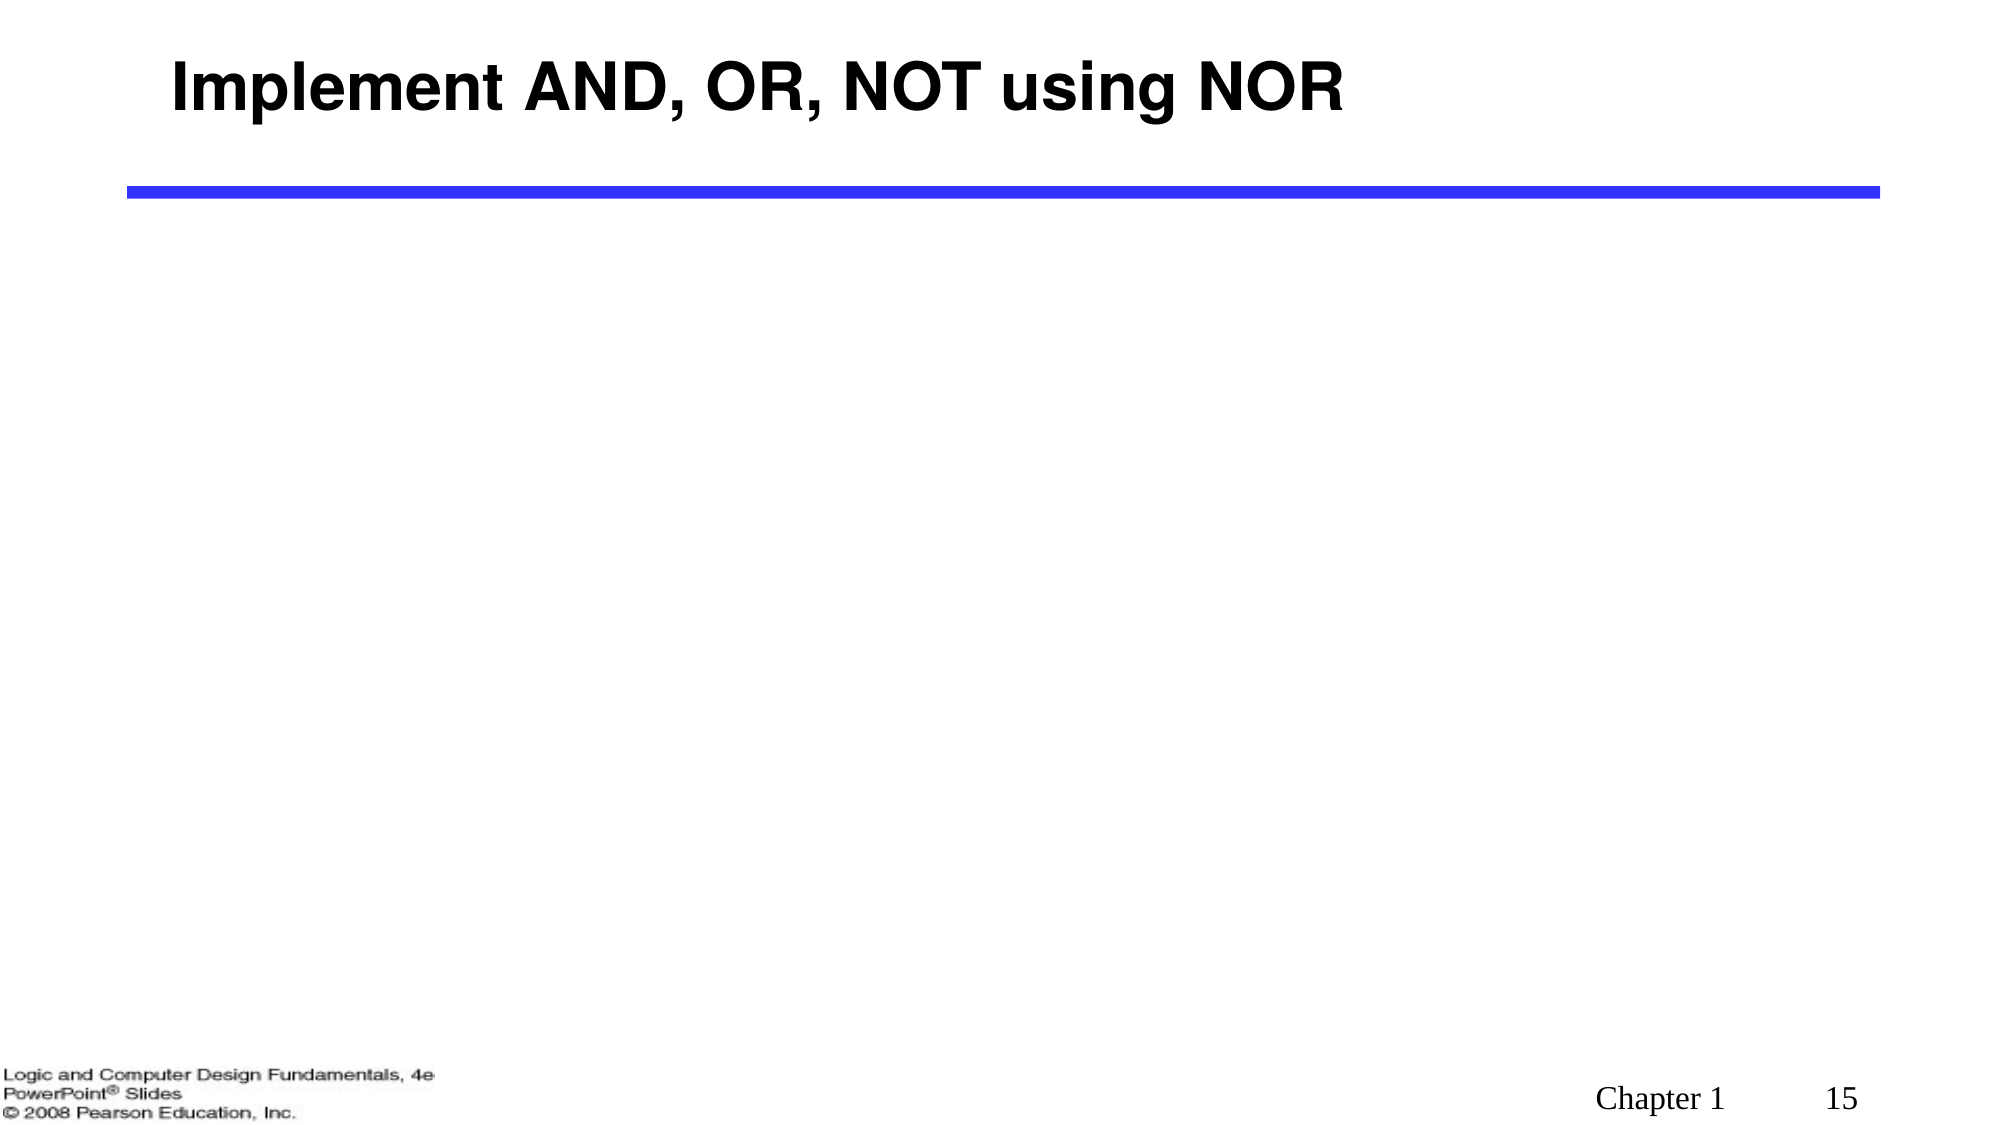

# Implement AND, OR, NOT using NOR
Chapter 1            15